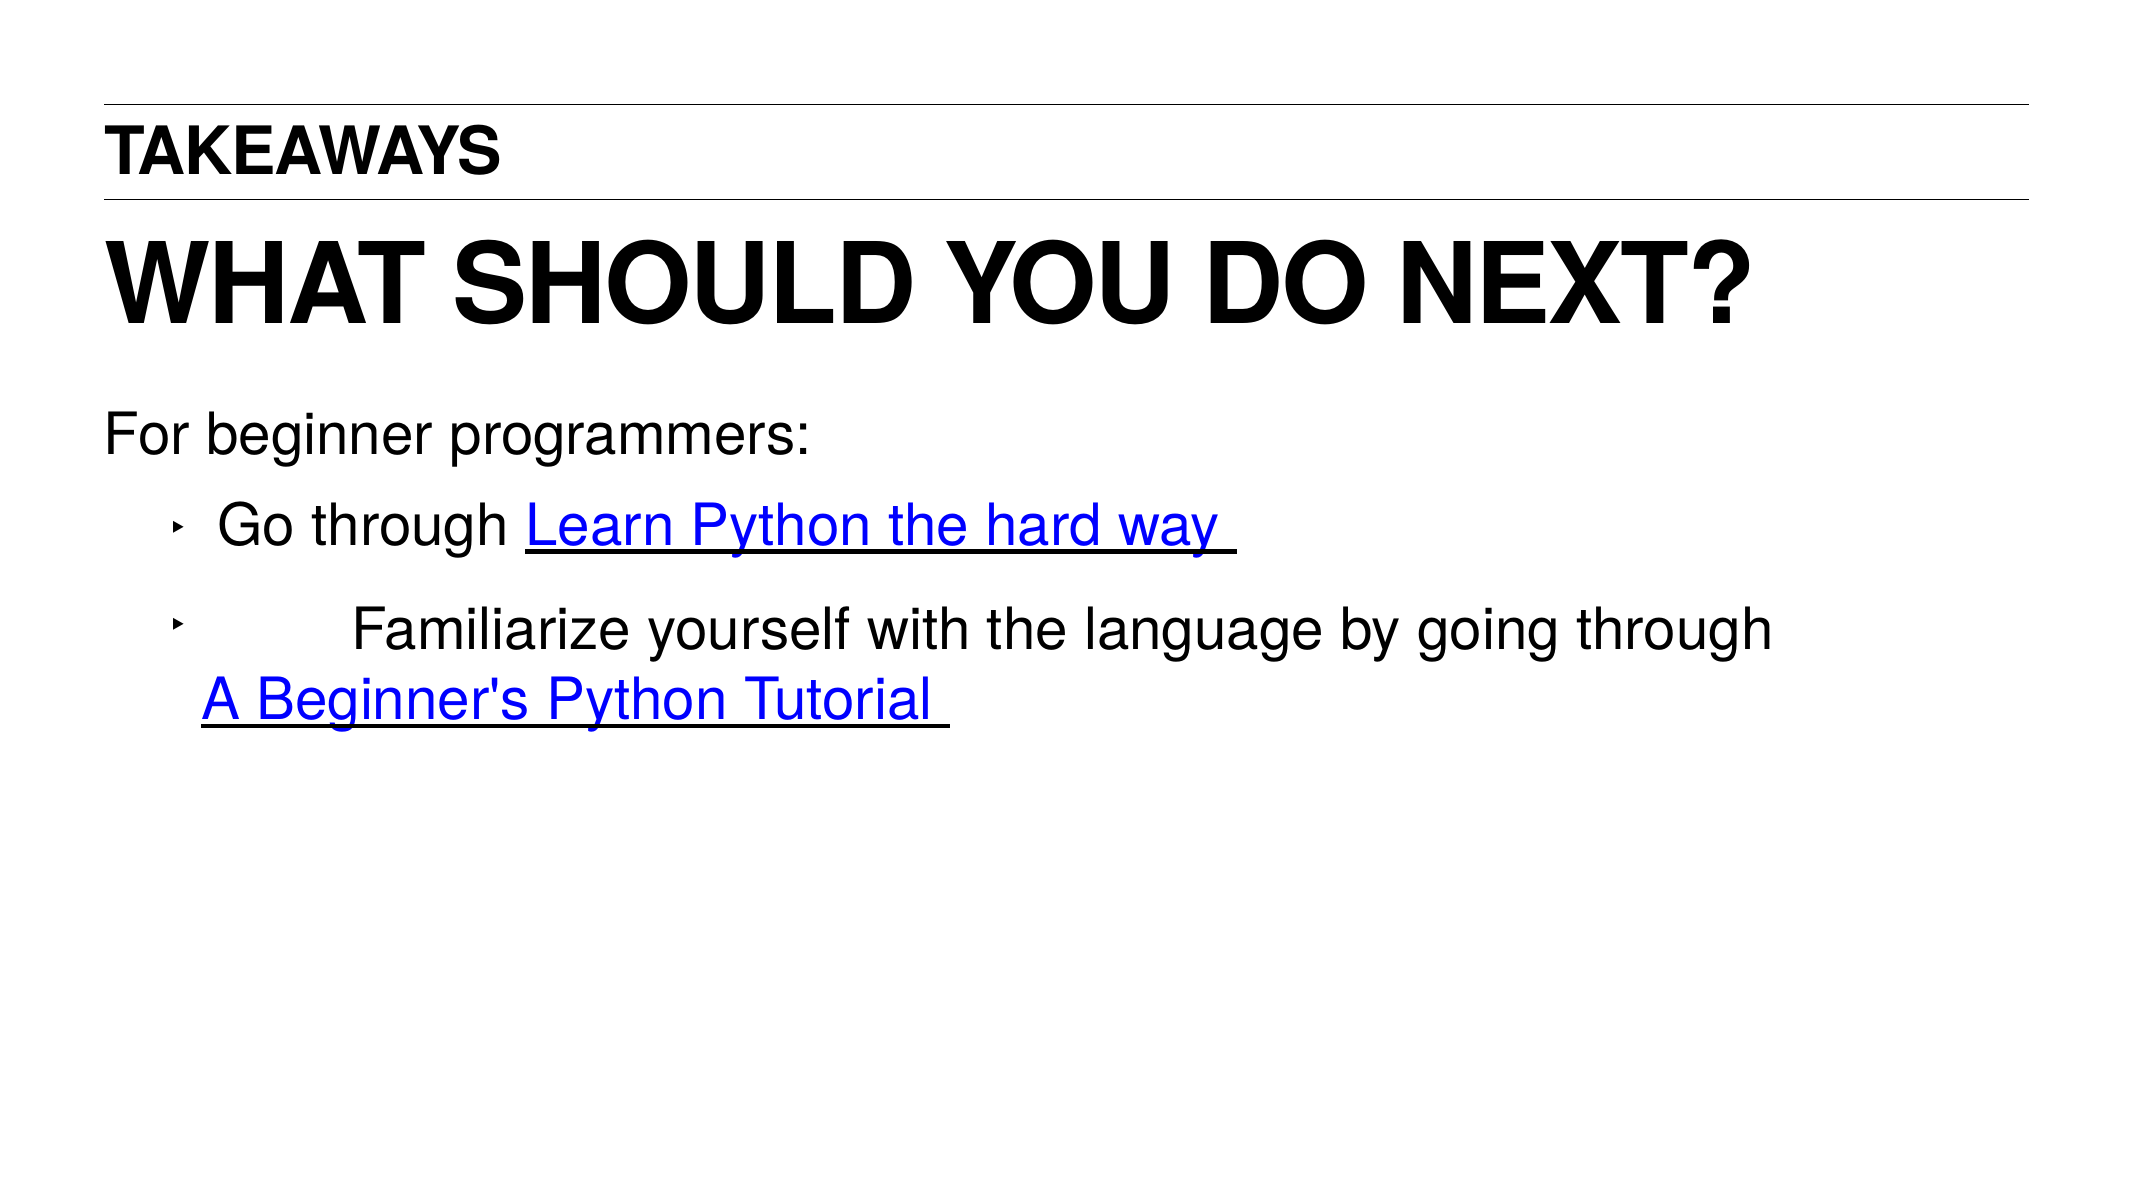

TAKEAWAYS
# What SHOULD YOU DO NEXT?
For beginner programmers:
 Go through Learn Python the hard way
	Familiarize yourself with the language by going through A Beginner's Python Tutorial